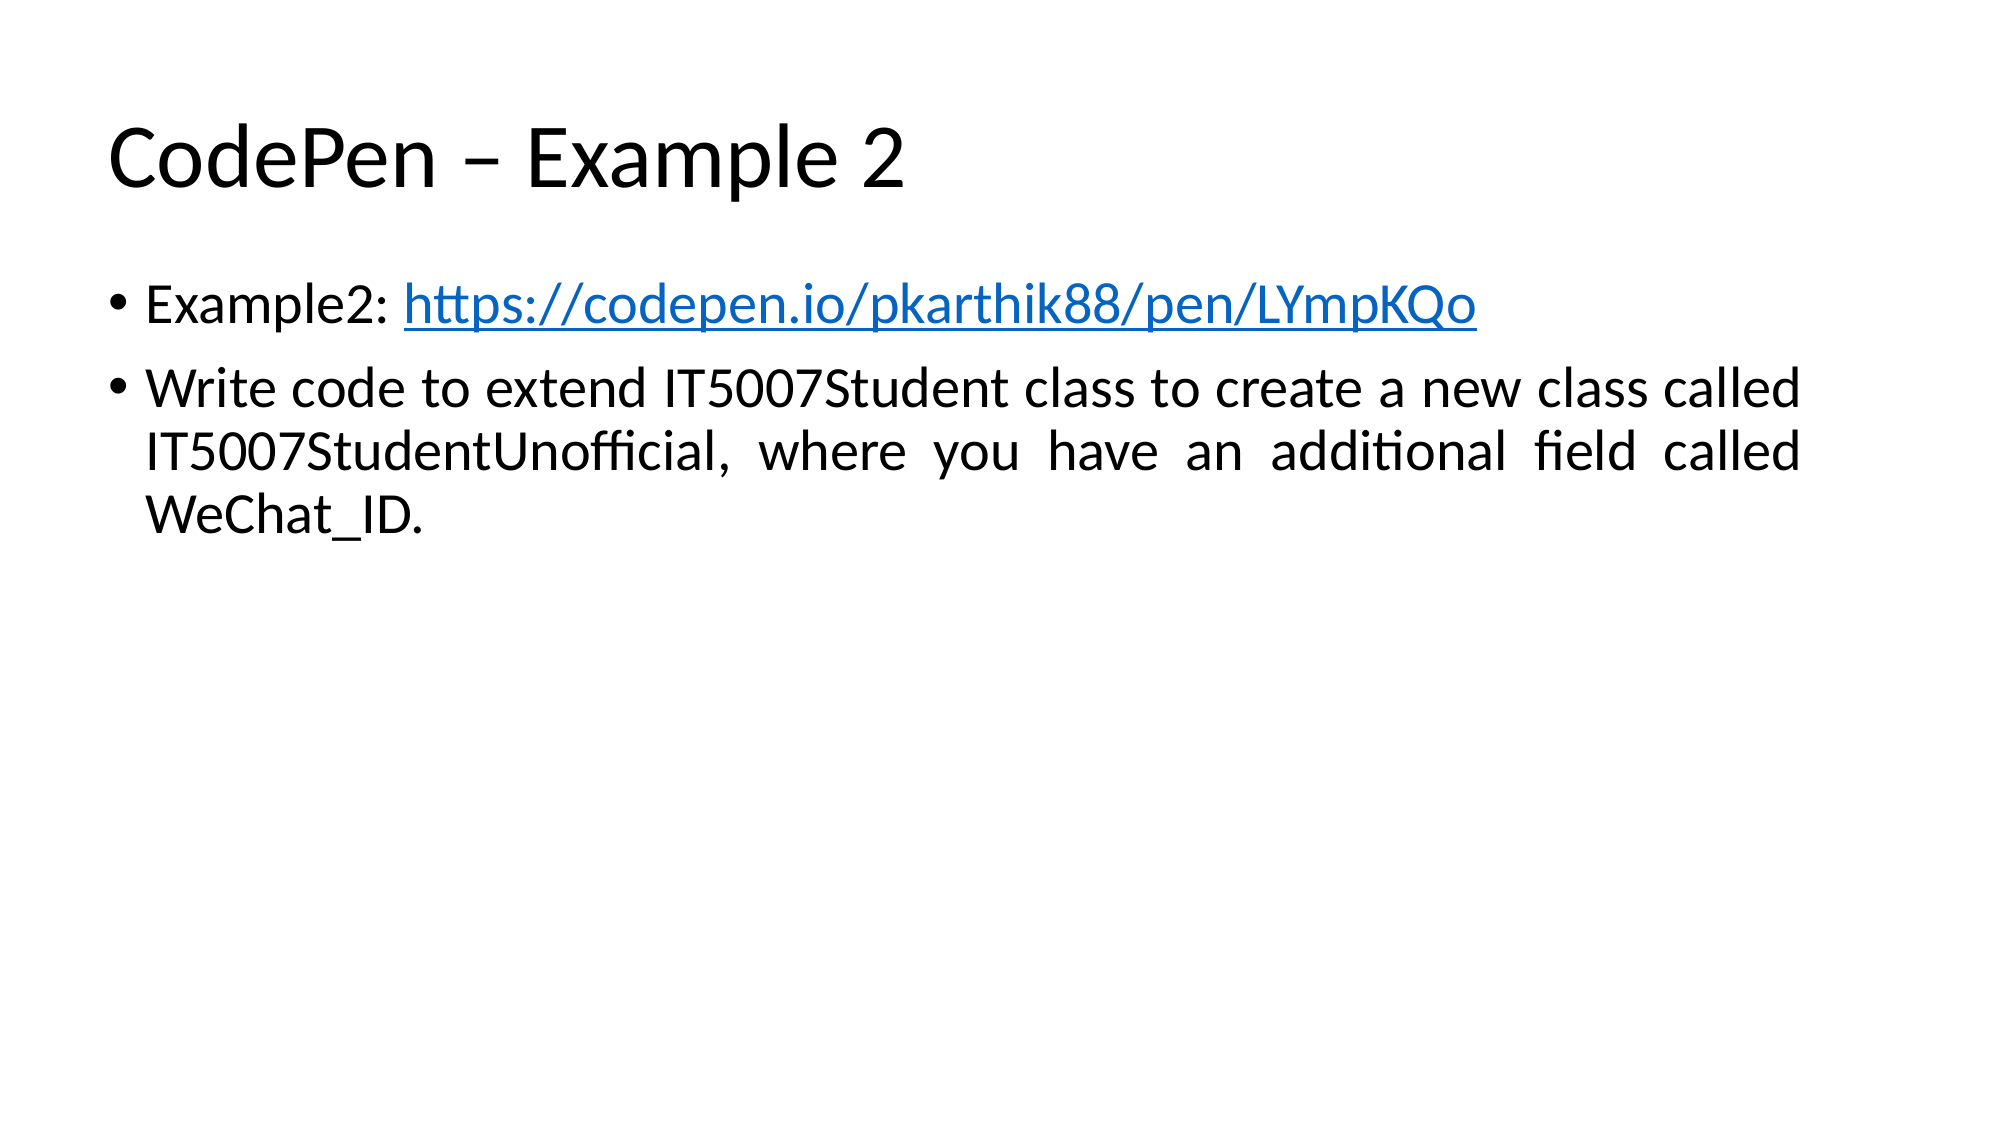

# CodePen – Example 2
Example2: https://codepen.io/pkarthik88/pen/LYmpKQo
Write code to extend IT5007Student class to create a new class called IT5007StudentUnofficial, where you have an additional field called WeChat_ID.